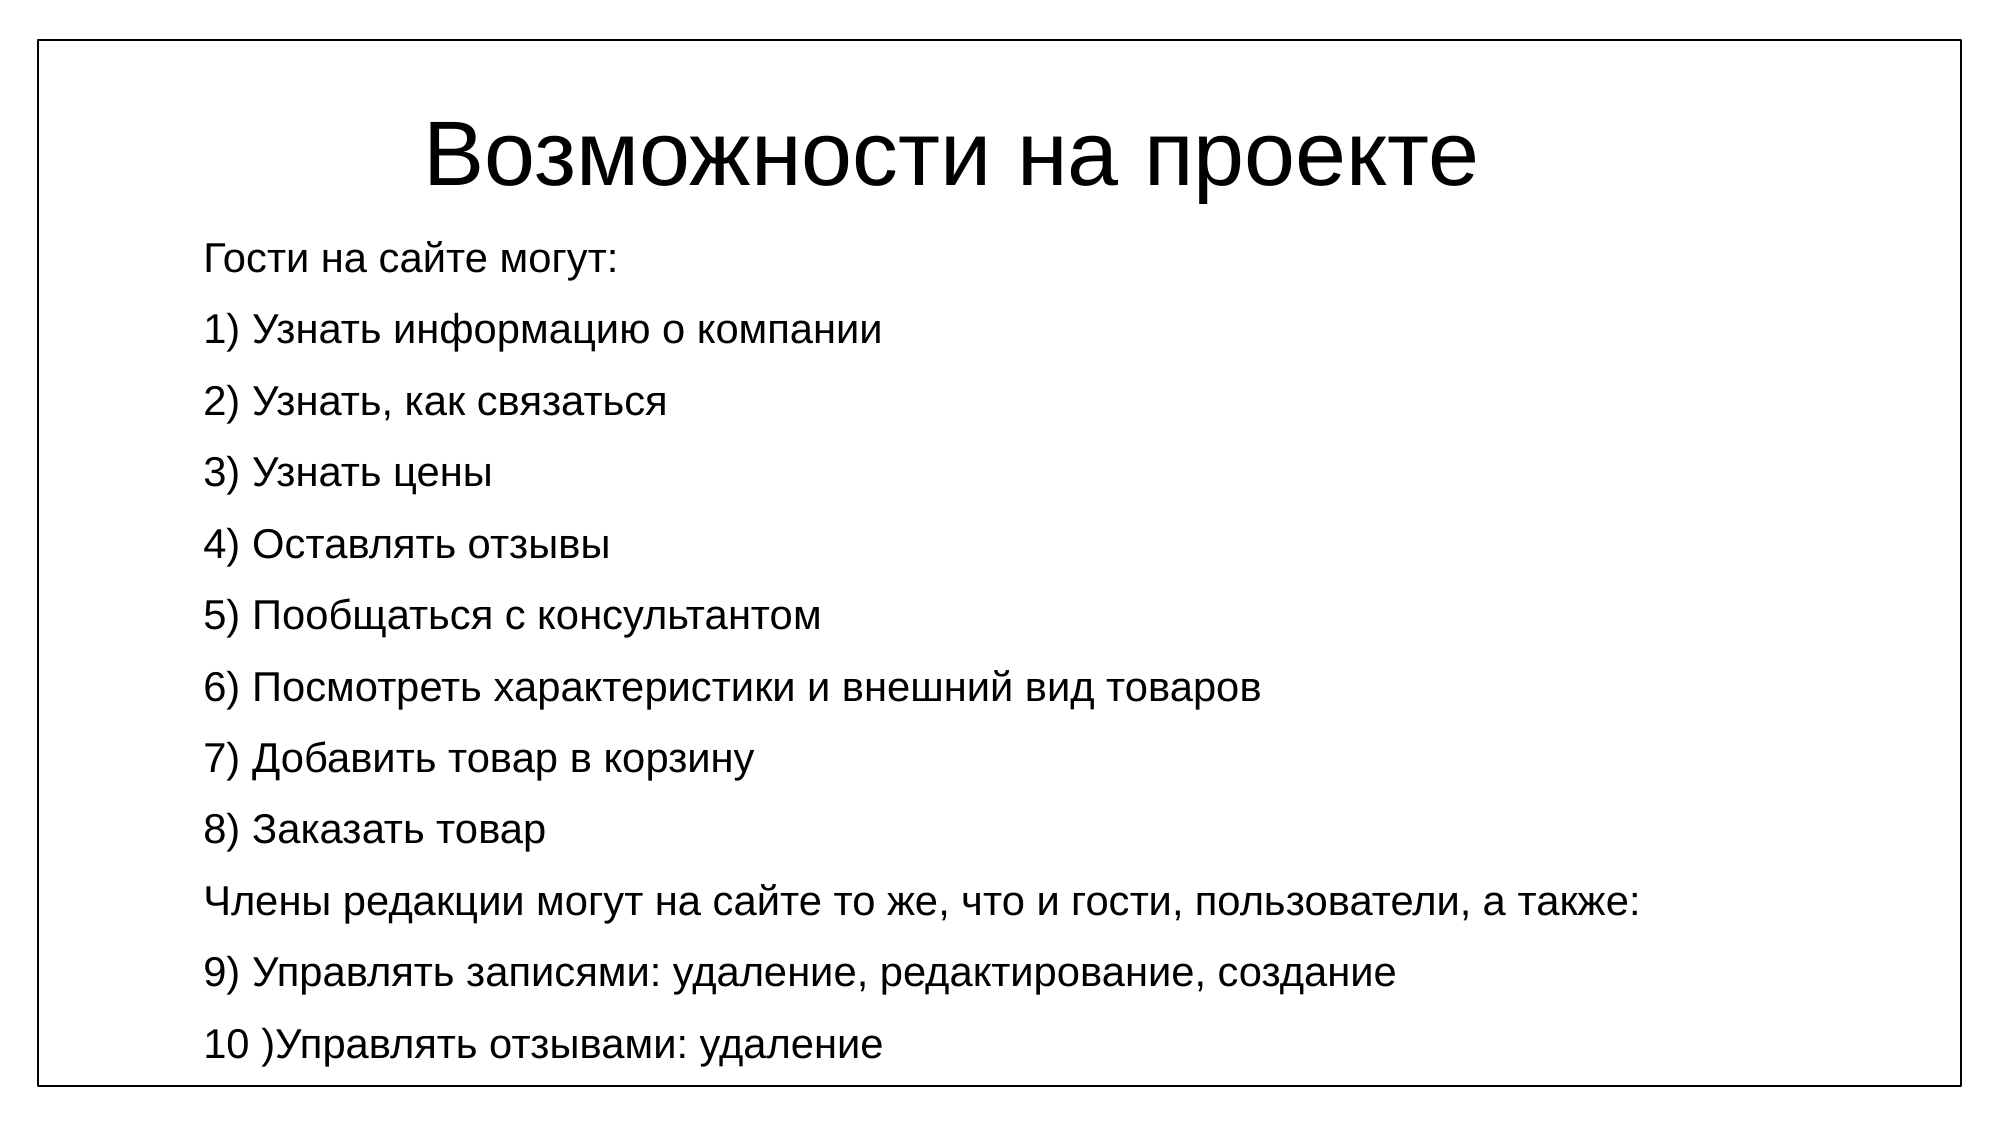

# Возможности на проекте
Гости на сайте могут:
	1) Узнать информацию о компании
	2) Узнать, как связаться
	3) Узнать цены
	4) Оставлять отзывы
	5) Пообщаться с консультантом
	6) Посмотреть характеристики и внешний вид товаров
	7) Добавить товар в корзину
	8) Заказать товар
Члены редакции могут на сайте то же, что и гости, пользователи, а также:
	9) Управлять записями: удаление, редактирование, создание
	10 )Управлять отзывами: удаление